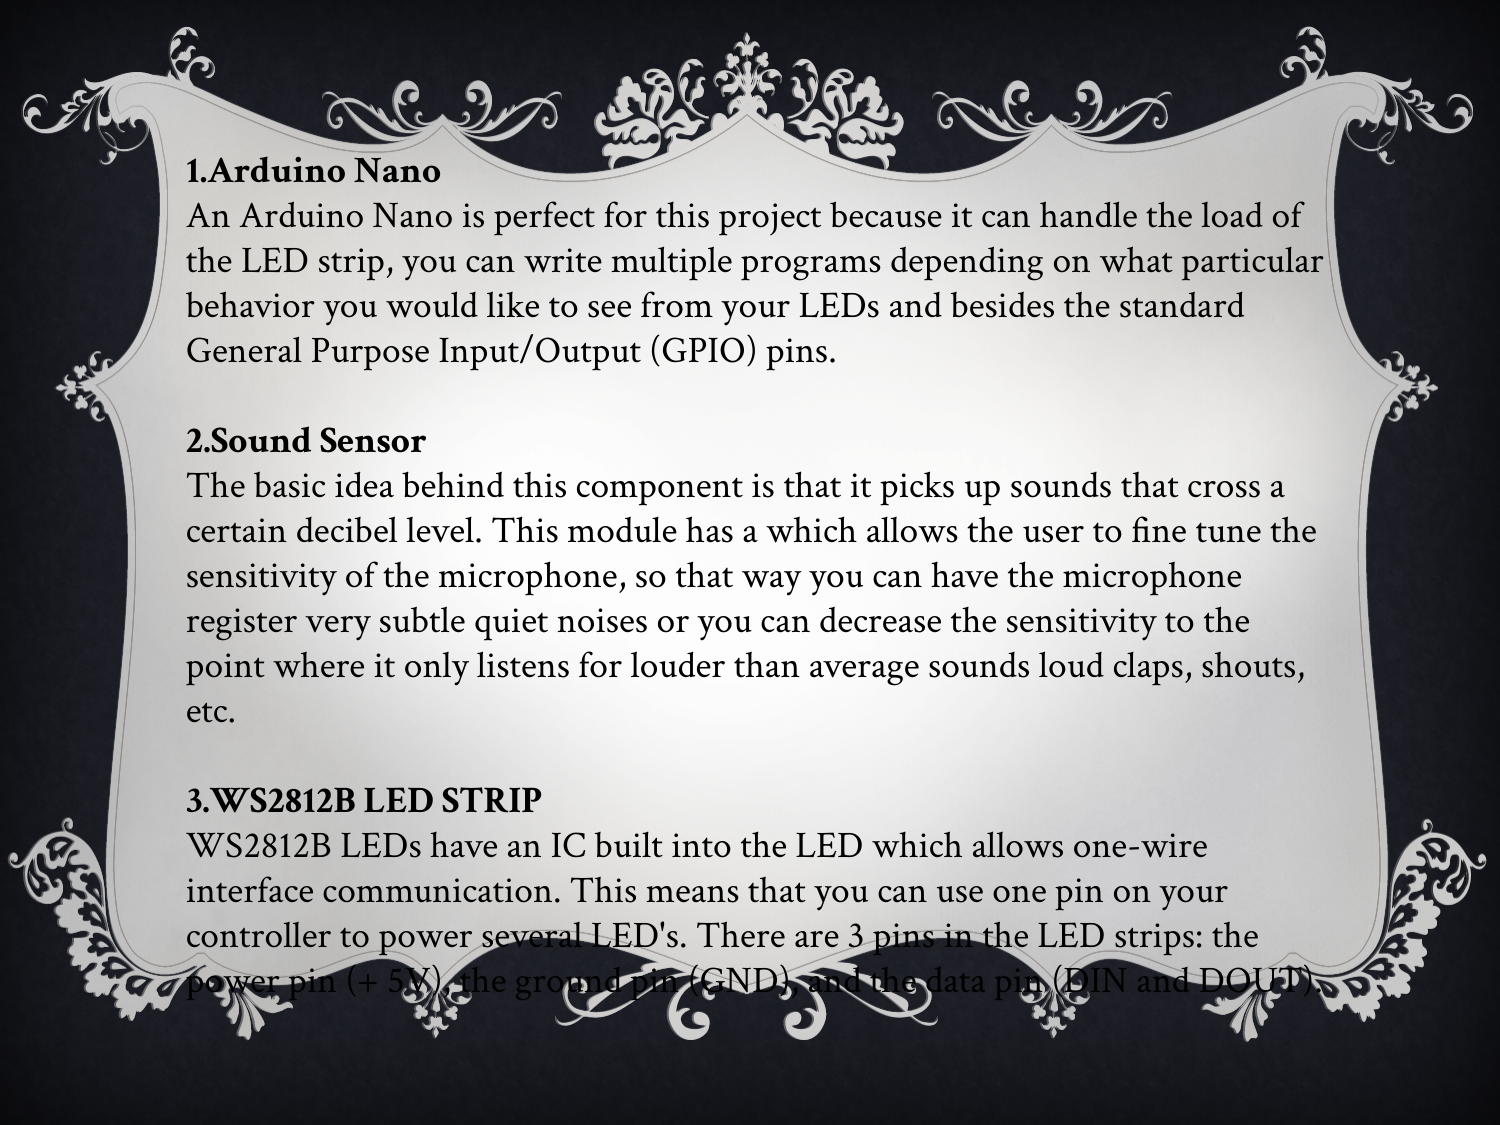

1.Arduino Nano
An Arduino Nano is perfect for this project because it can handle the load of the LED strip, you can write multiple programs depending on what particular behavior you would like to see from your LEDs and besides the standard General Purpose Input/Output (GPIO) pins.

2.Sound Sensor
The basic idea behind this component is that it picks up sounds that cross a certain decibel level. This module has a which allows the user to fine tune the sensitivity of the microphone, so that way you can have the microphone register very subtle quiet noises or you can decrease the sensitivity to the point where it only listens for louder than average sounds loud claps, shouts, etc.

3.WS2812B LED STRIP
WS2812B LEDs have an IC built into the LED which allows one-wire interface communication. This means that you can use one pin on your controller to power several LED's. There are 3 pins in the LED strips: the power pin (+ 5V), the ground pin (GND), and the data pin (DIN and DOUT).